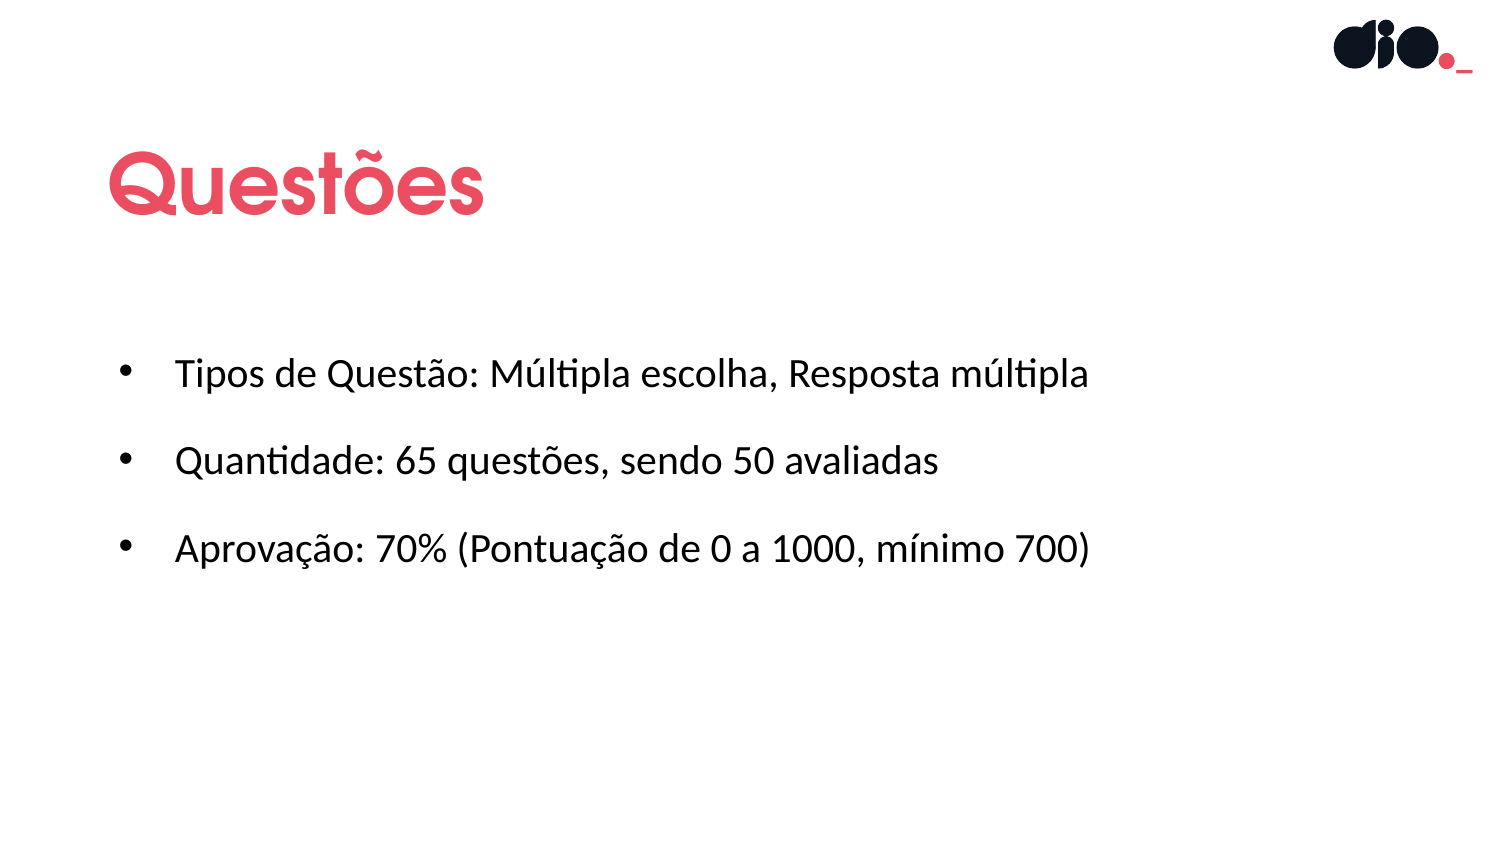

Questões

Tipos de Questão: Múltipla escolha, Resposta múltipla
Quantidade: 65 questões, sendo 50 avaliadas
Aprovação: 70% (Pontuação de 0 a 1000, mínimo 700)